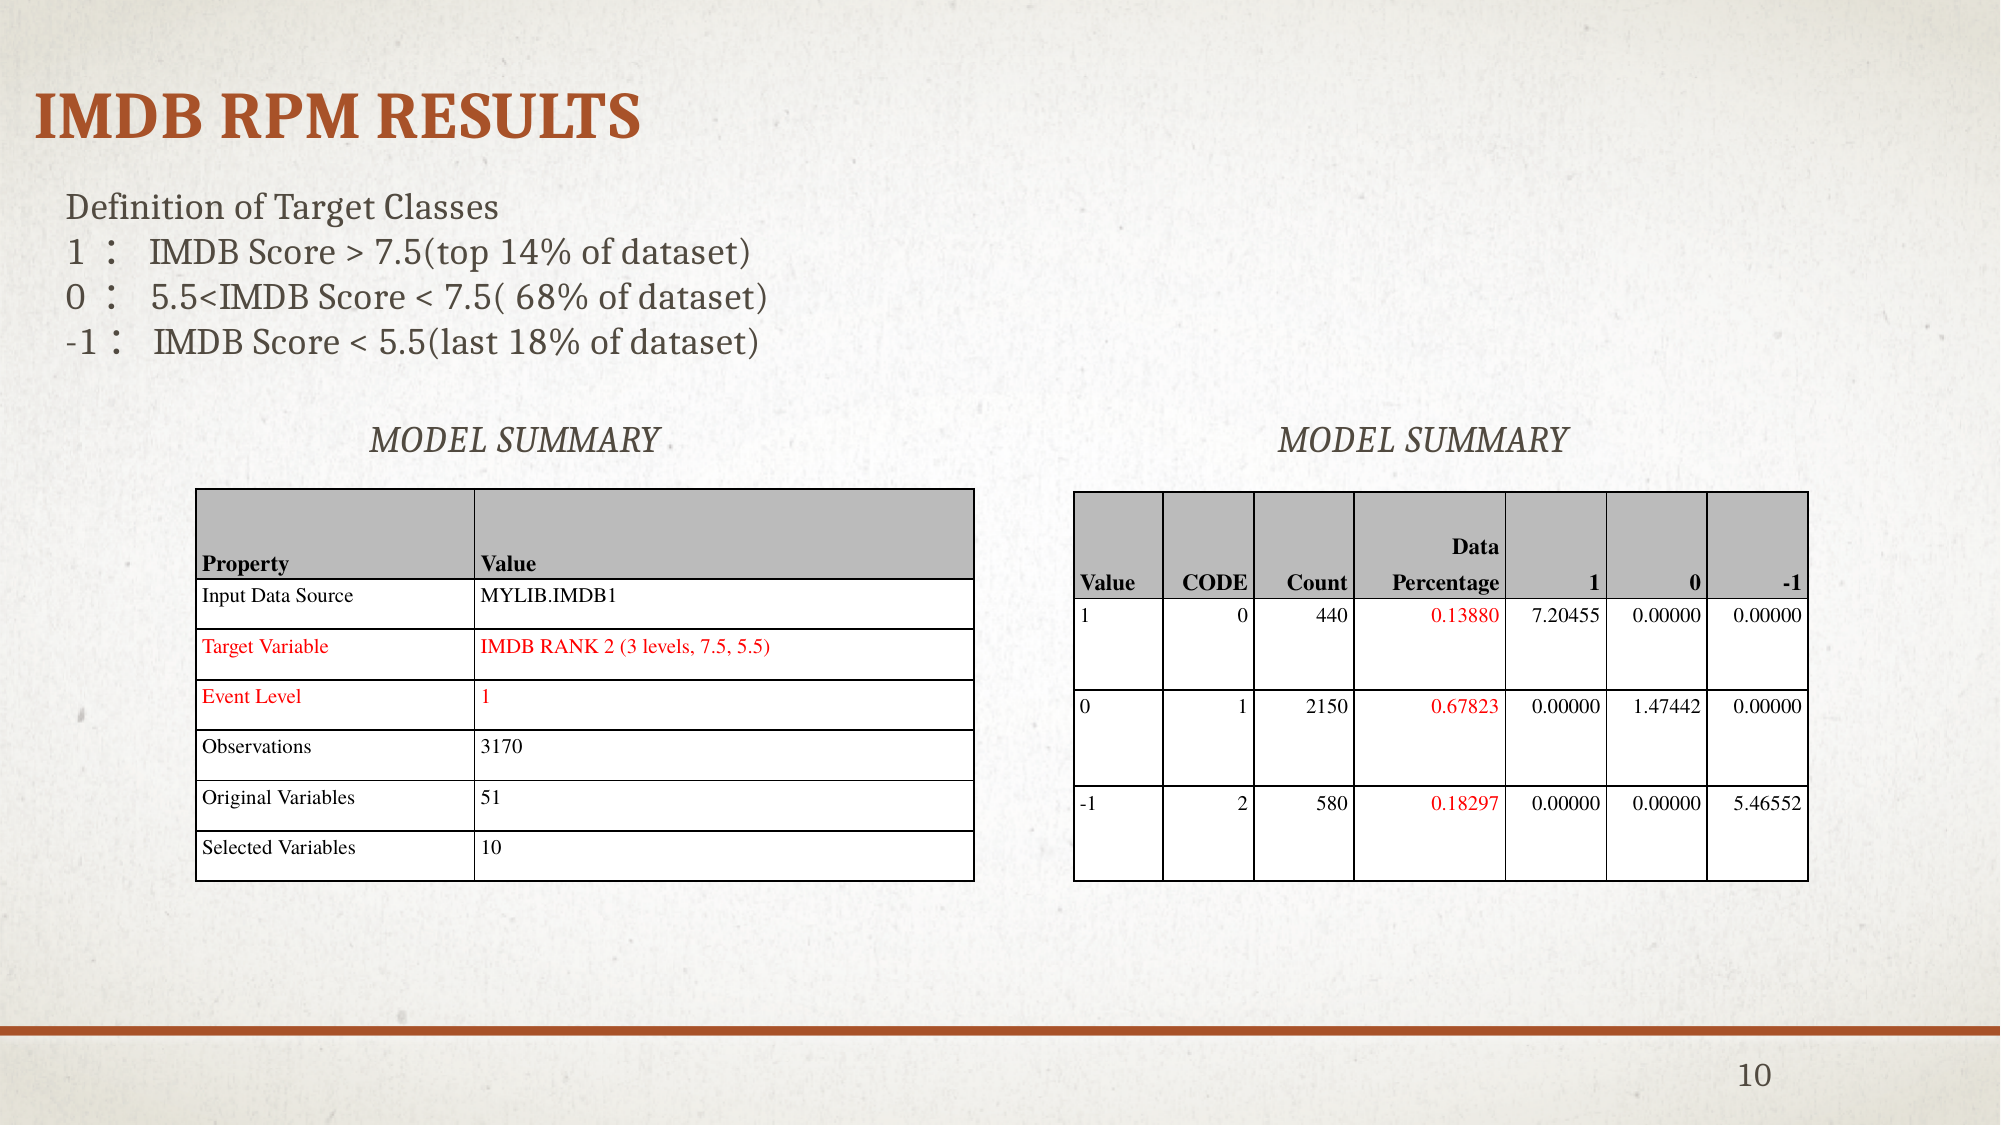

# IMDB RPM Results
Definition of Target Classes
1 ：IMDB Score > 7.5(top 14% of dataset)
0 ：5.5<IMDB Score < 7.5( 68% of dataset)
-1：IMDB Score < 5.5(last 18% of dataset)
MODEL SUMMARY
MODEL SUMMARY
| Property | Value |
| --- | --- |
| Input Data Source | MYLIB.IMDB1 |
| Target Variable | IMDB RANK 2 (3 levels, 7.5, 5.5) |
| Event Level | 1 |
| Observations | 3170 |
| Original Variables | 51 |
| Selected Variables | 10 |
| Value | CODE | Count | Data Percentage | 1 | 0 | -1 |
| --- | --- | --- | --- | --- | --- | --- |
| 1 | 0 | 440 | 0.13880 | 7.20455 | 0.00000 | 0.00000 |
| 0 | 1 | 2150 | 0.67823 | 0.00000 | 1.47442 | 0.00000 |
| -1 | 2 | 580 | 0.18297 | 0.00000 | 0.00000 | 5.46552 |
10